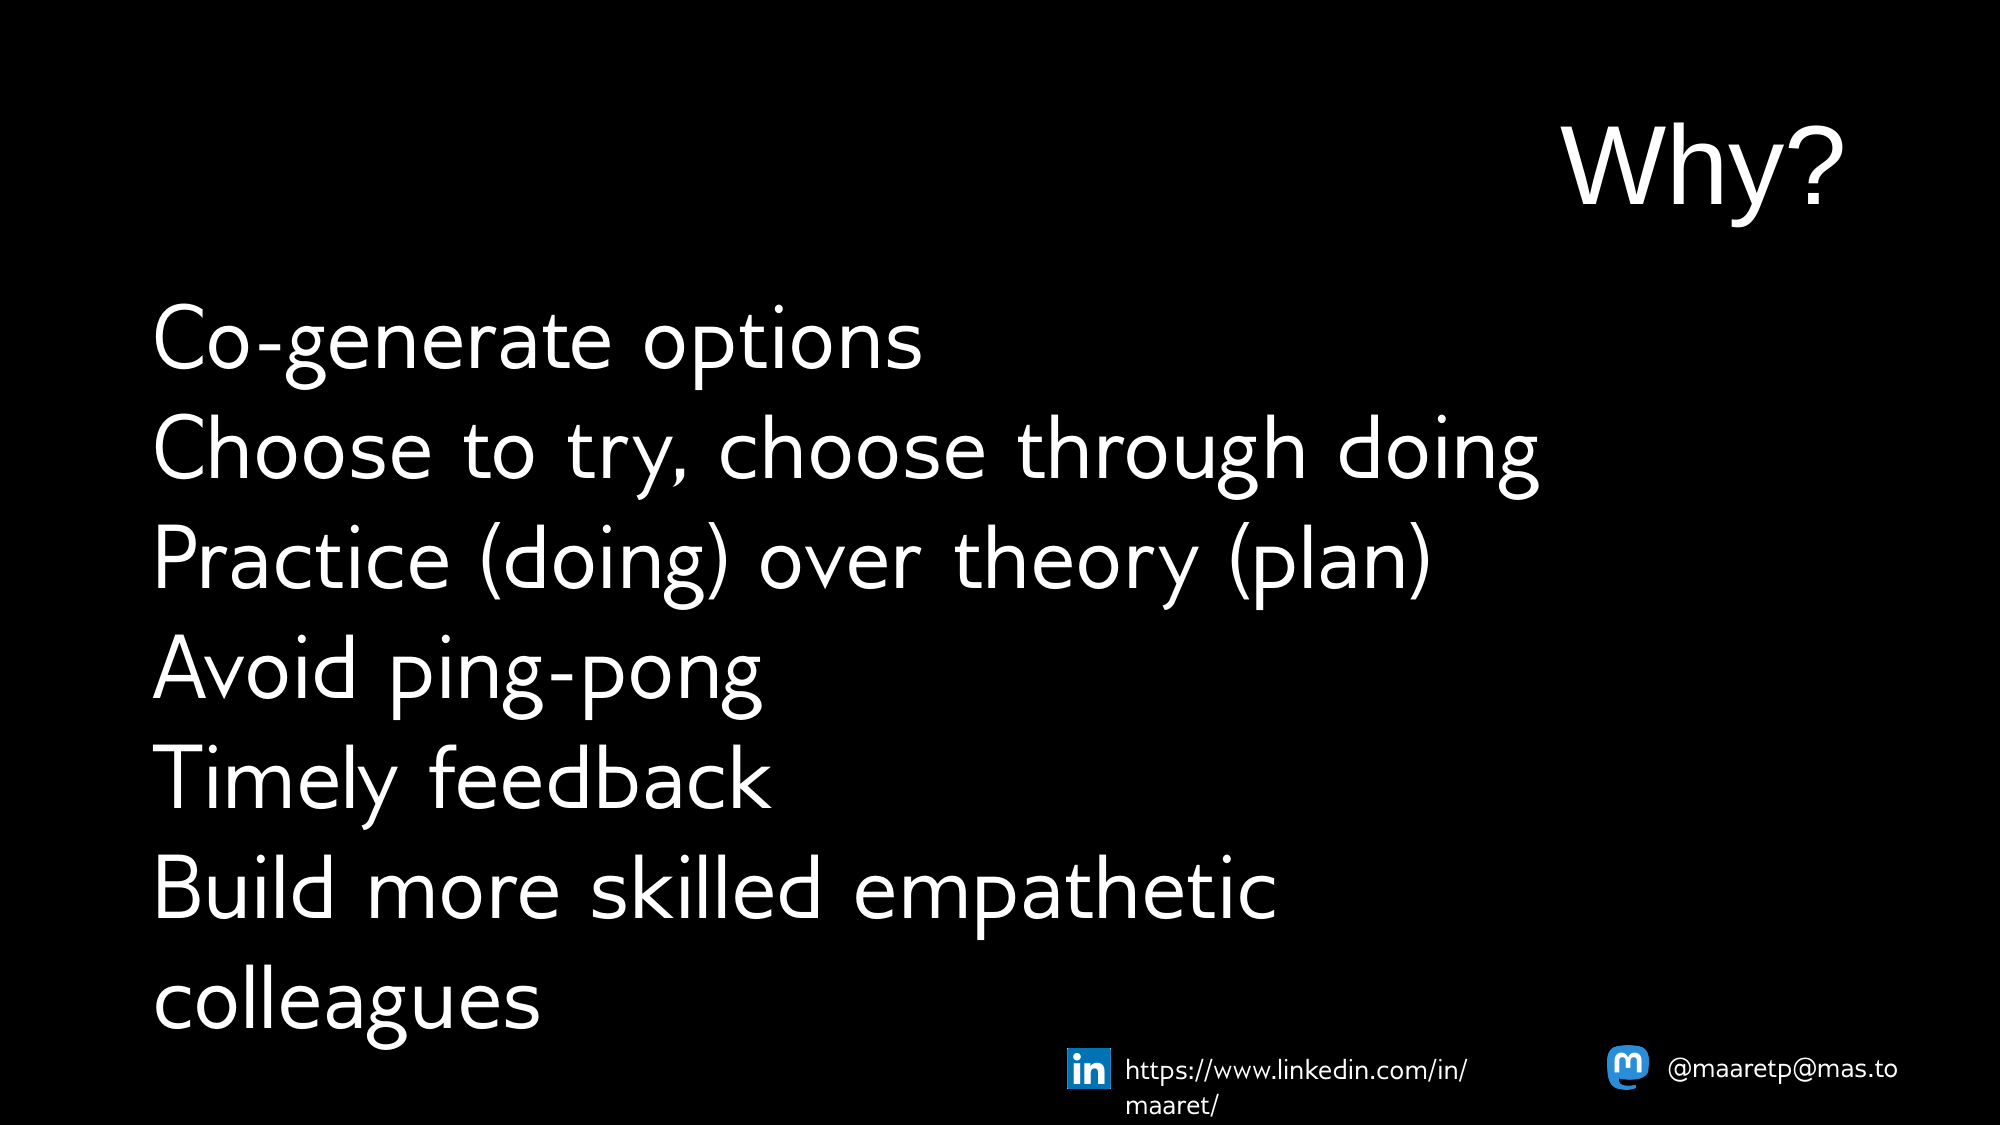

# Why?
Co-generate options
Choose to try, choose through doing
Practice (doing) over theory (plan)
Avoid ping-pong
Timely feedback
Build more skilled empathetic colleagues